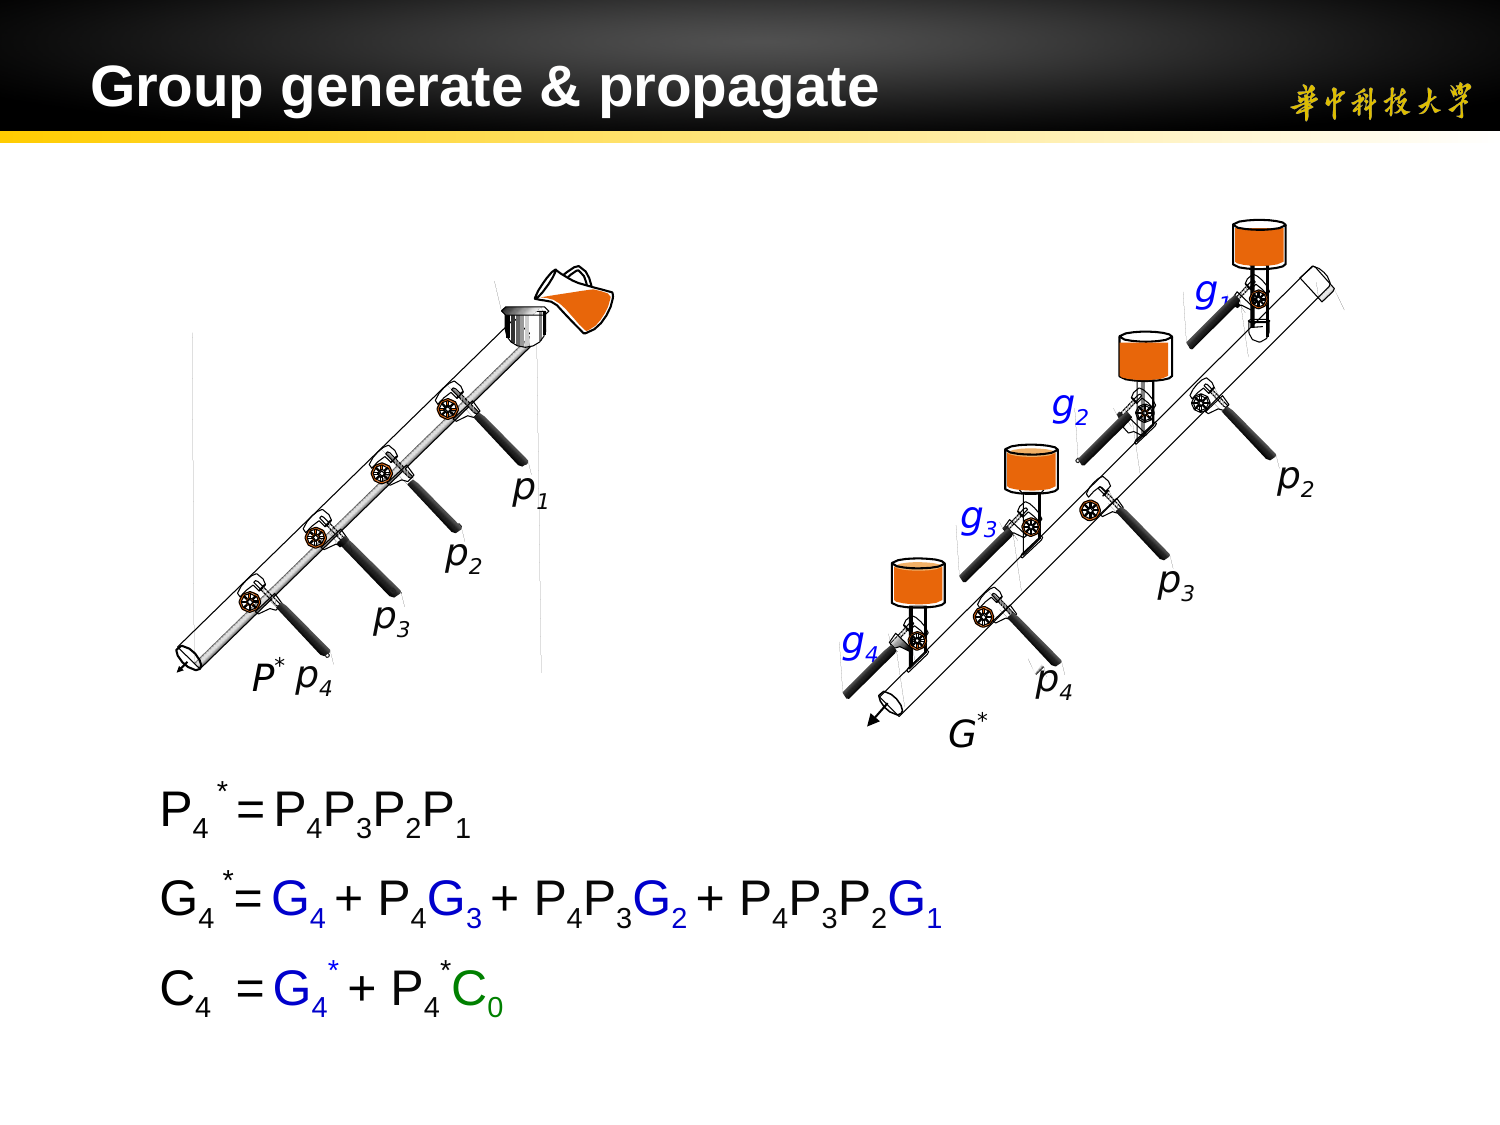

Group generate & propagate

p1

p2

p3

P*
p4

g1

g2

p2

g3

p3

g4

p4

G*
P4 * = P4P3P2P1
G4 *= G4 + P4G3 + P4P3G2 + P4P3P2G1
C4   = G4* + P4*C0